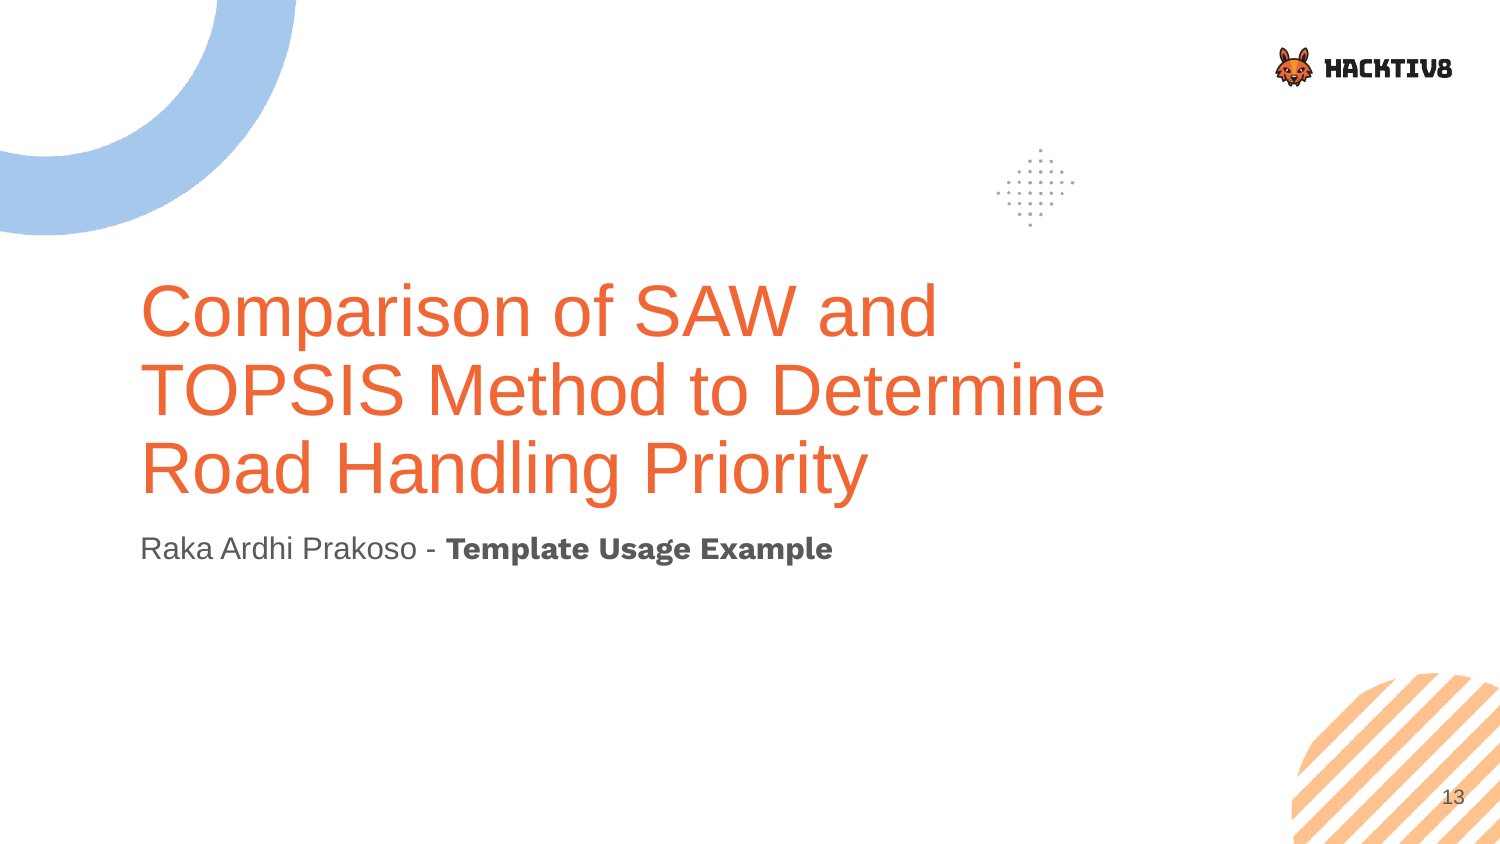

Comparison of SAW and TOPSIS Method to Determine Road Handling Priority
Raka Ardhi Prakoso - Template Usage Example
13